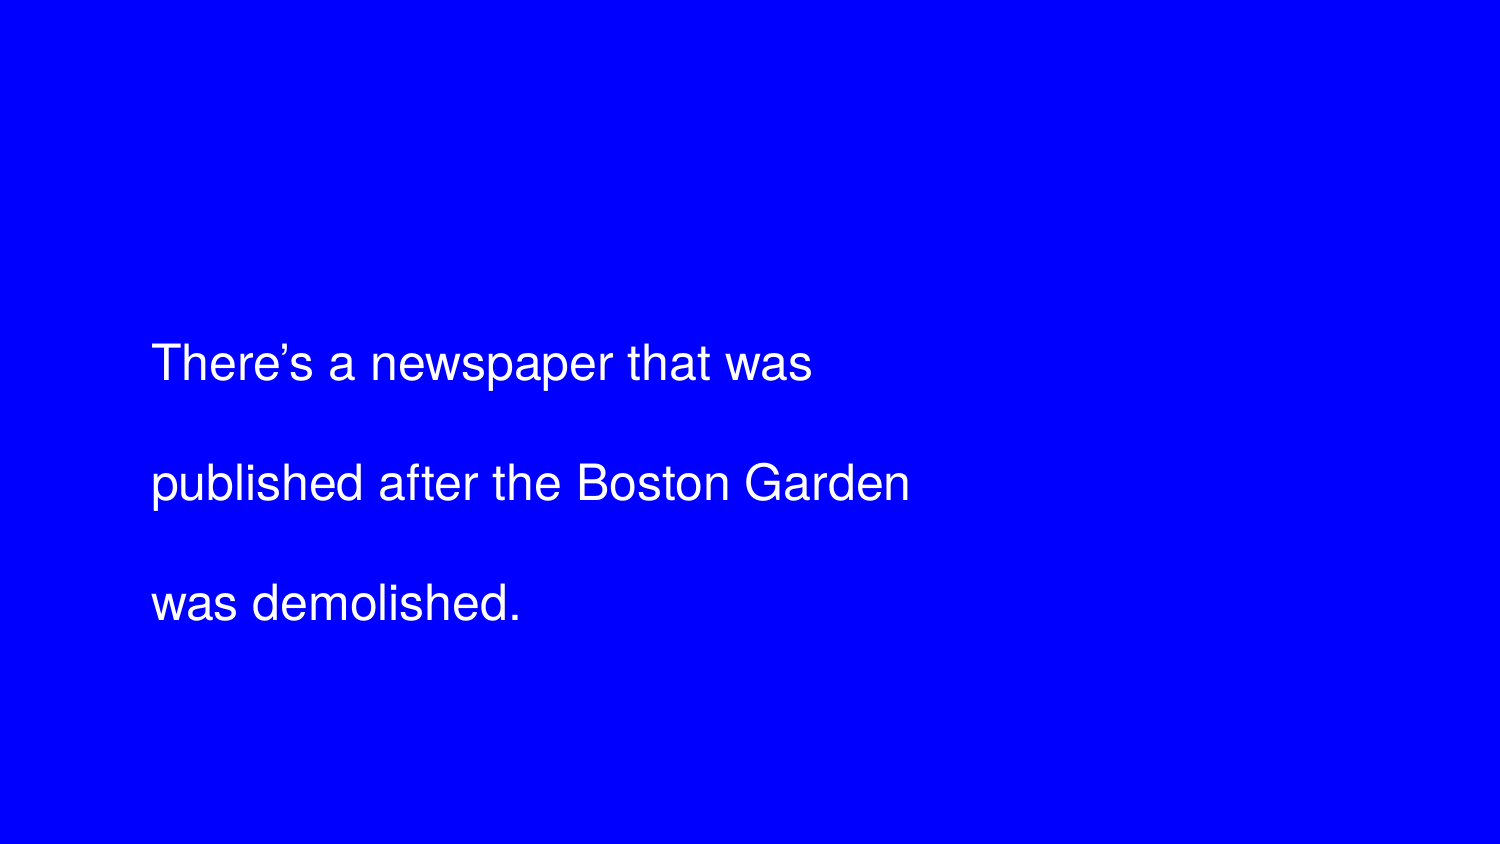

There’s a newspaper that was published after the Boston Garden was demolished.